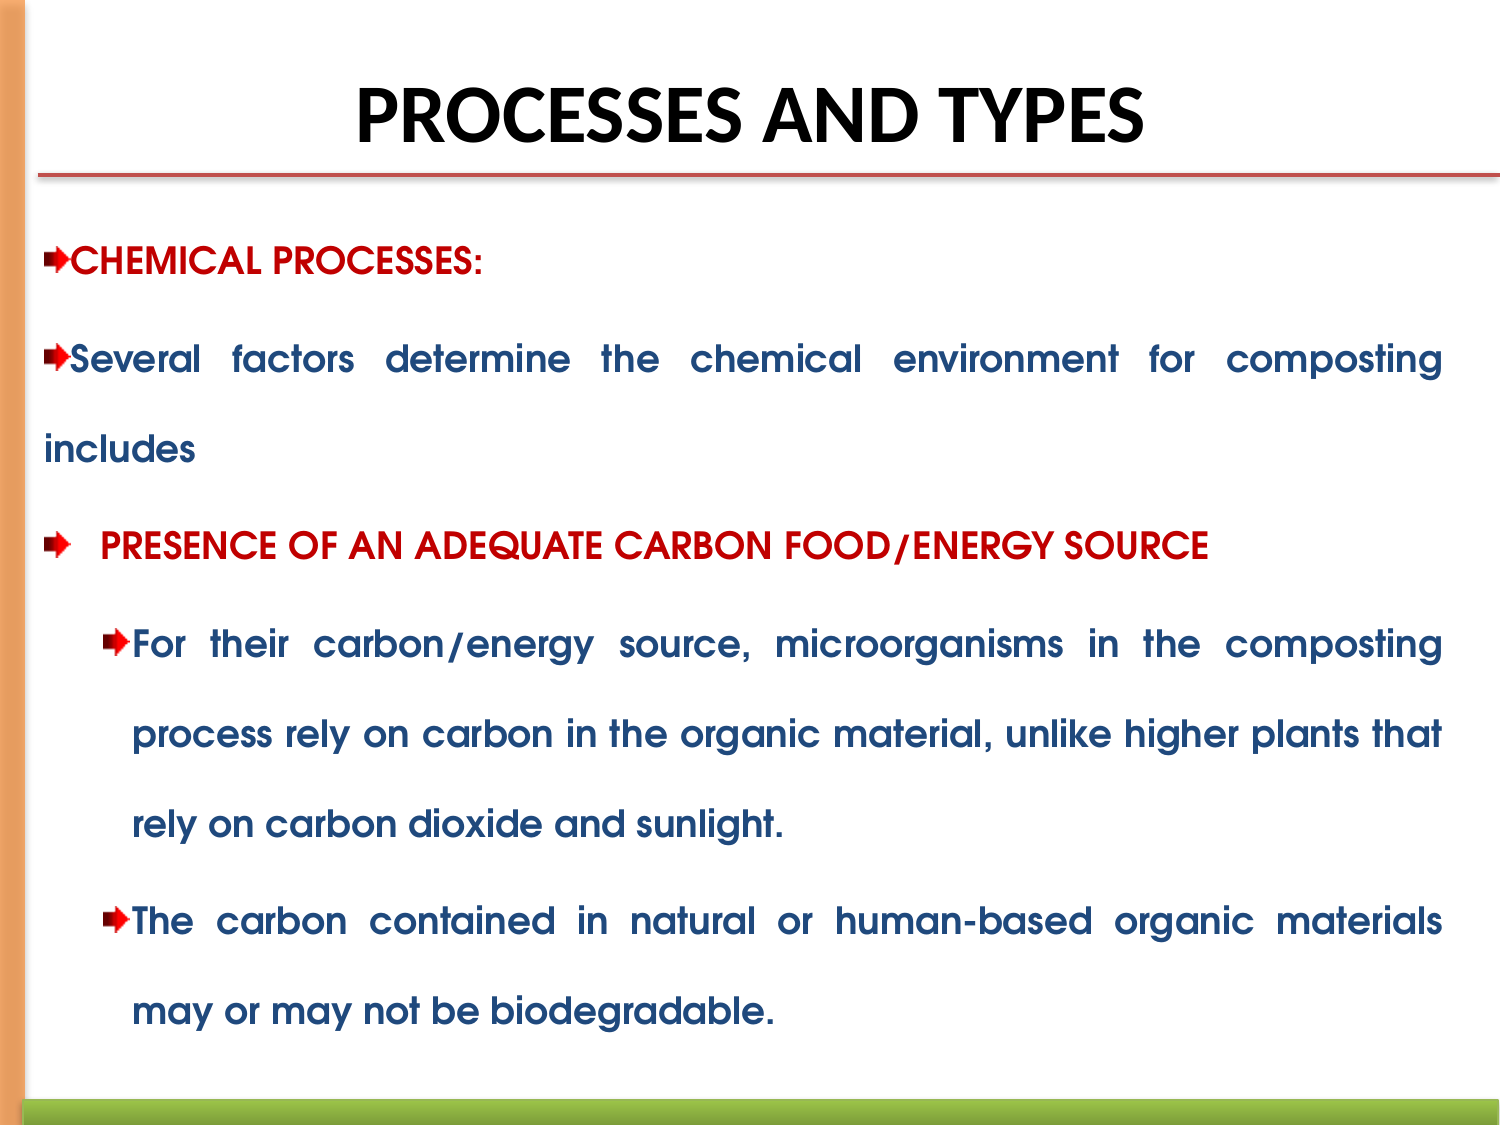

# PROCESSES AND TYPES
CHEMICAL PROCESSES:
Several factors determine the chemical environment for composting includes
PRESENCE OF AN ADEQUATE CARBON FOOD/ENERGY SOURCE
For their carbon/energy source, microorganisms in the composting process rely on carbon in the organic material, unlike higher plants that rely on carbon dioxide and sunlight.
The carbon contained in natural or human-based organic materials may or may not be biodegradable.